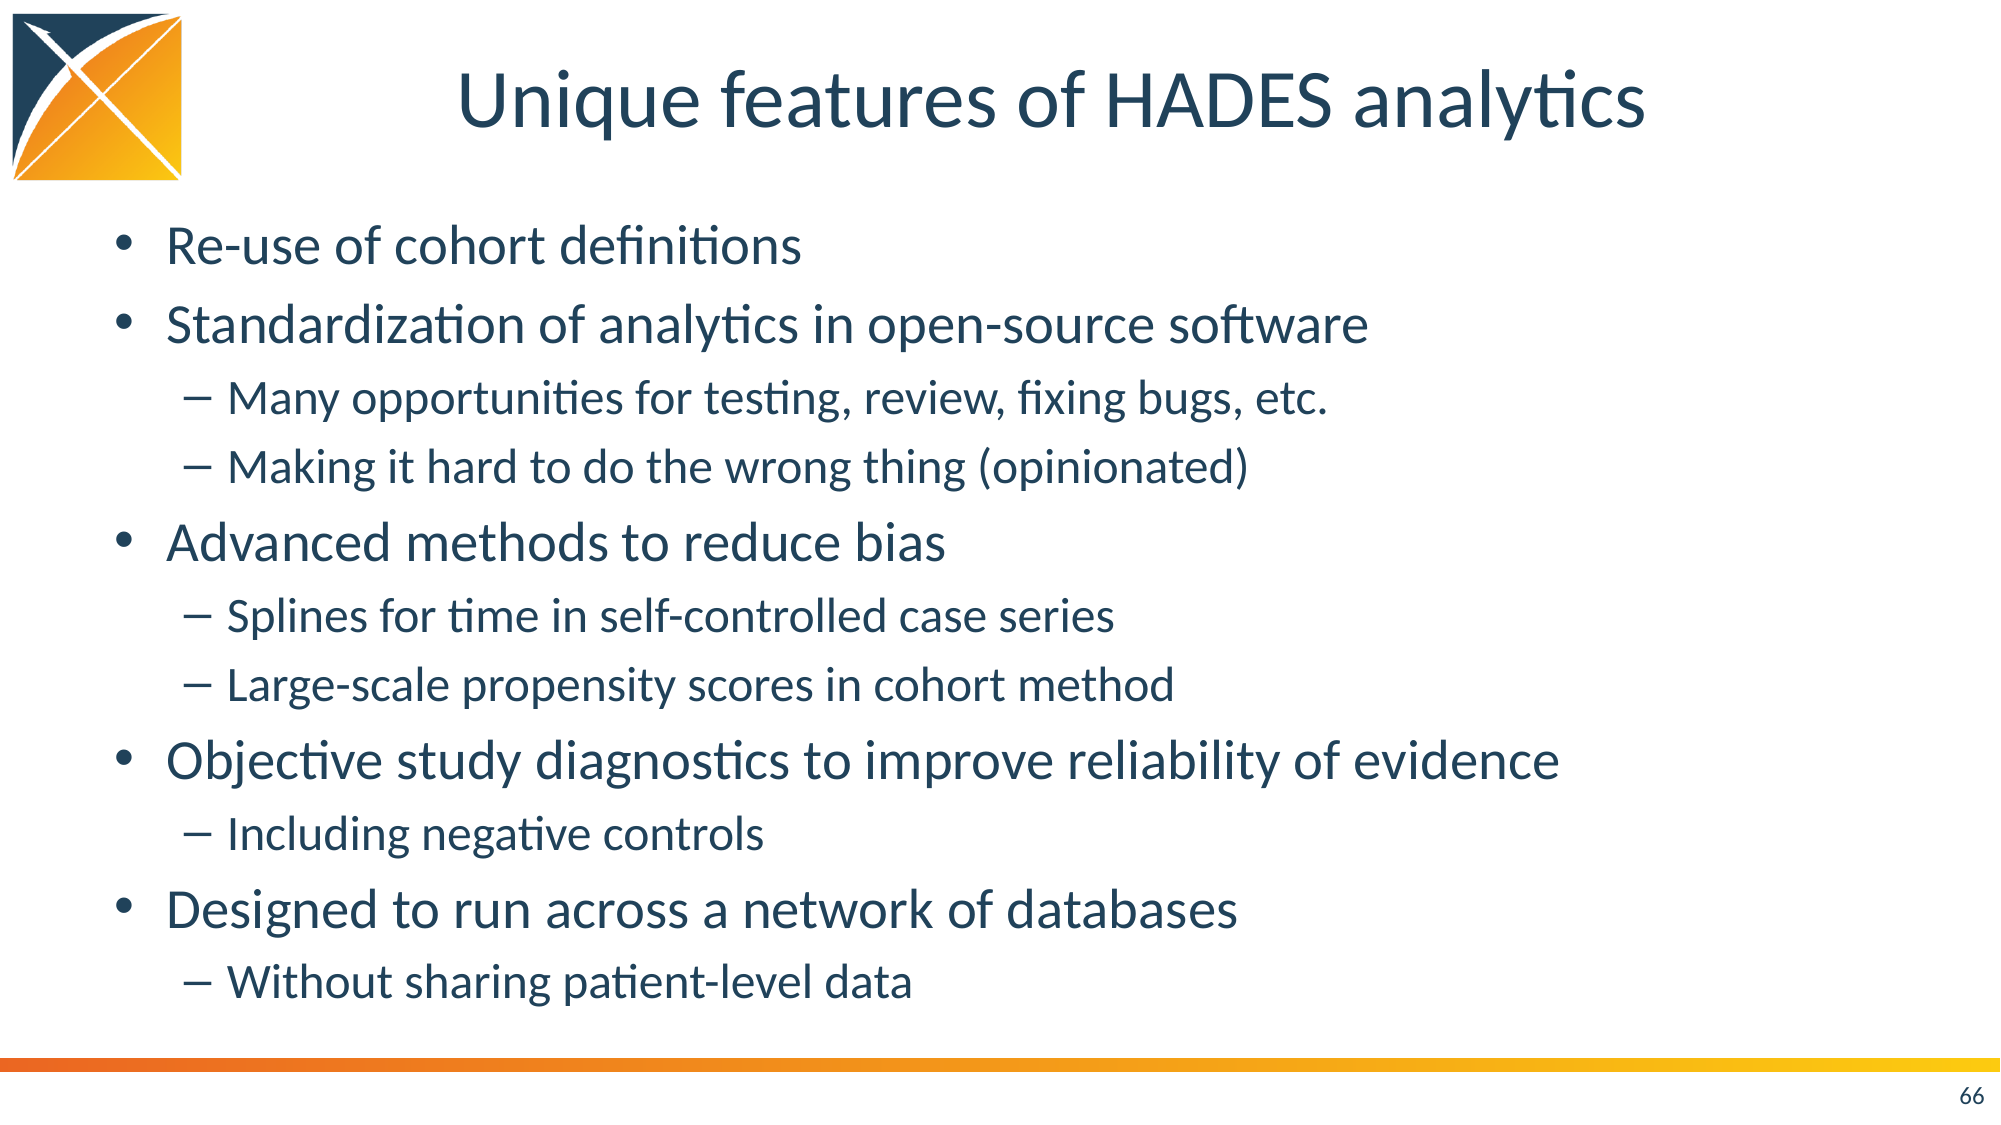

# Unique features of HADES analytics
Re-use of cohort definitions
Standardization of analytics in open-source software
Many opportunities for testing, review, fixing bugs, etc.
Making it hard to do the wrong thing (opinionated)
Advanced methods to reduce bias
Splines for time in self-controlled case series
Large-scale propensity scores in cohort method
Objective study diagnostics to improve reliability of evidence
Including negative controls
Designed to run across a network of databases
Without sharing patient-level data

66